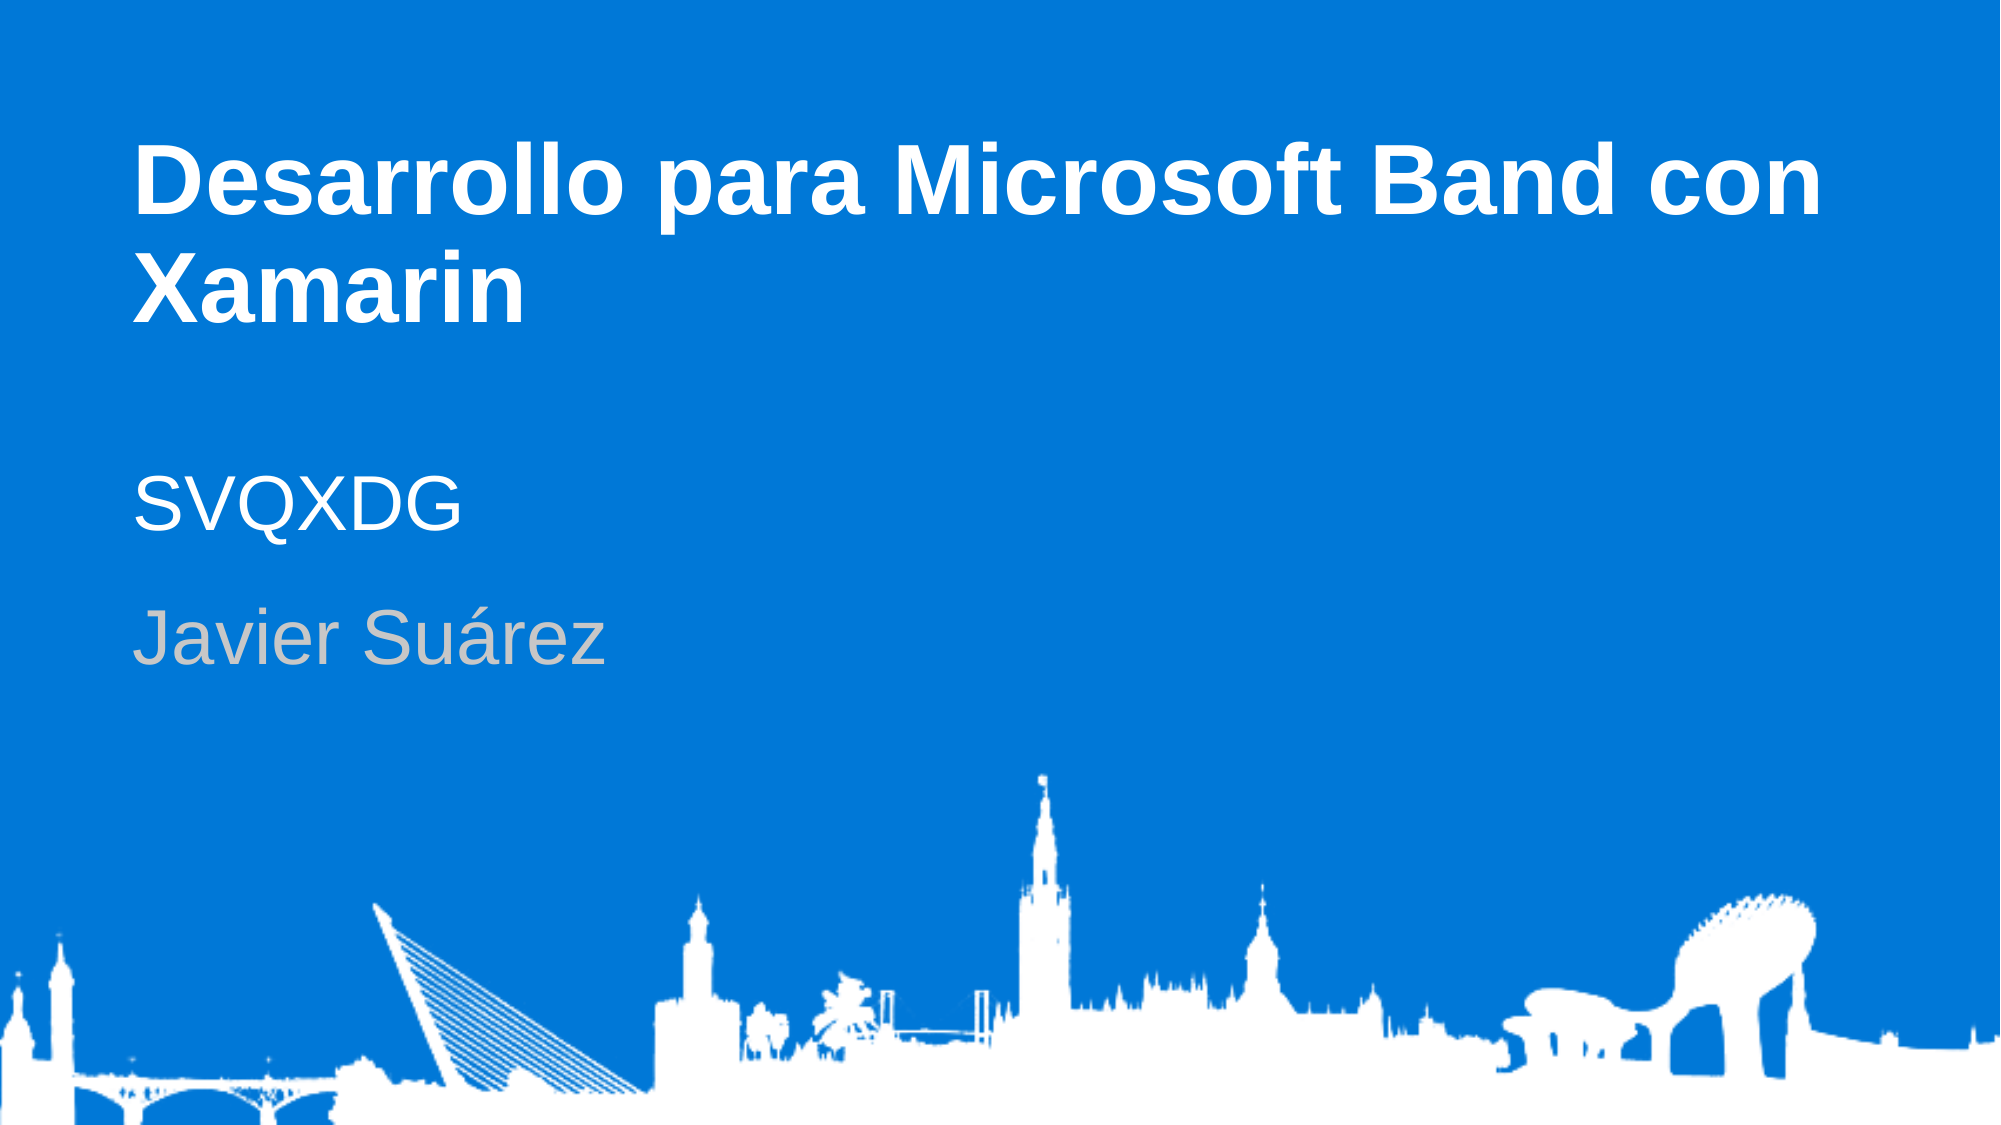

Desarrollo para Microsoft Band con Xamarin
SVQXDG
Javier Suárez